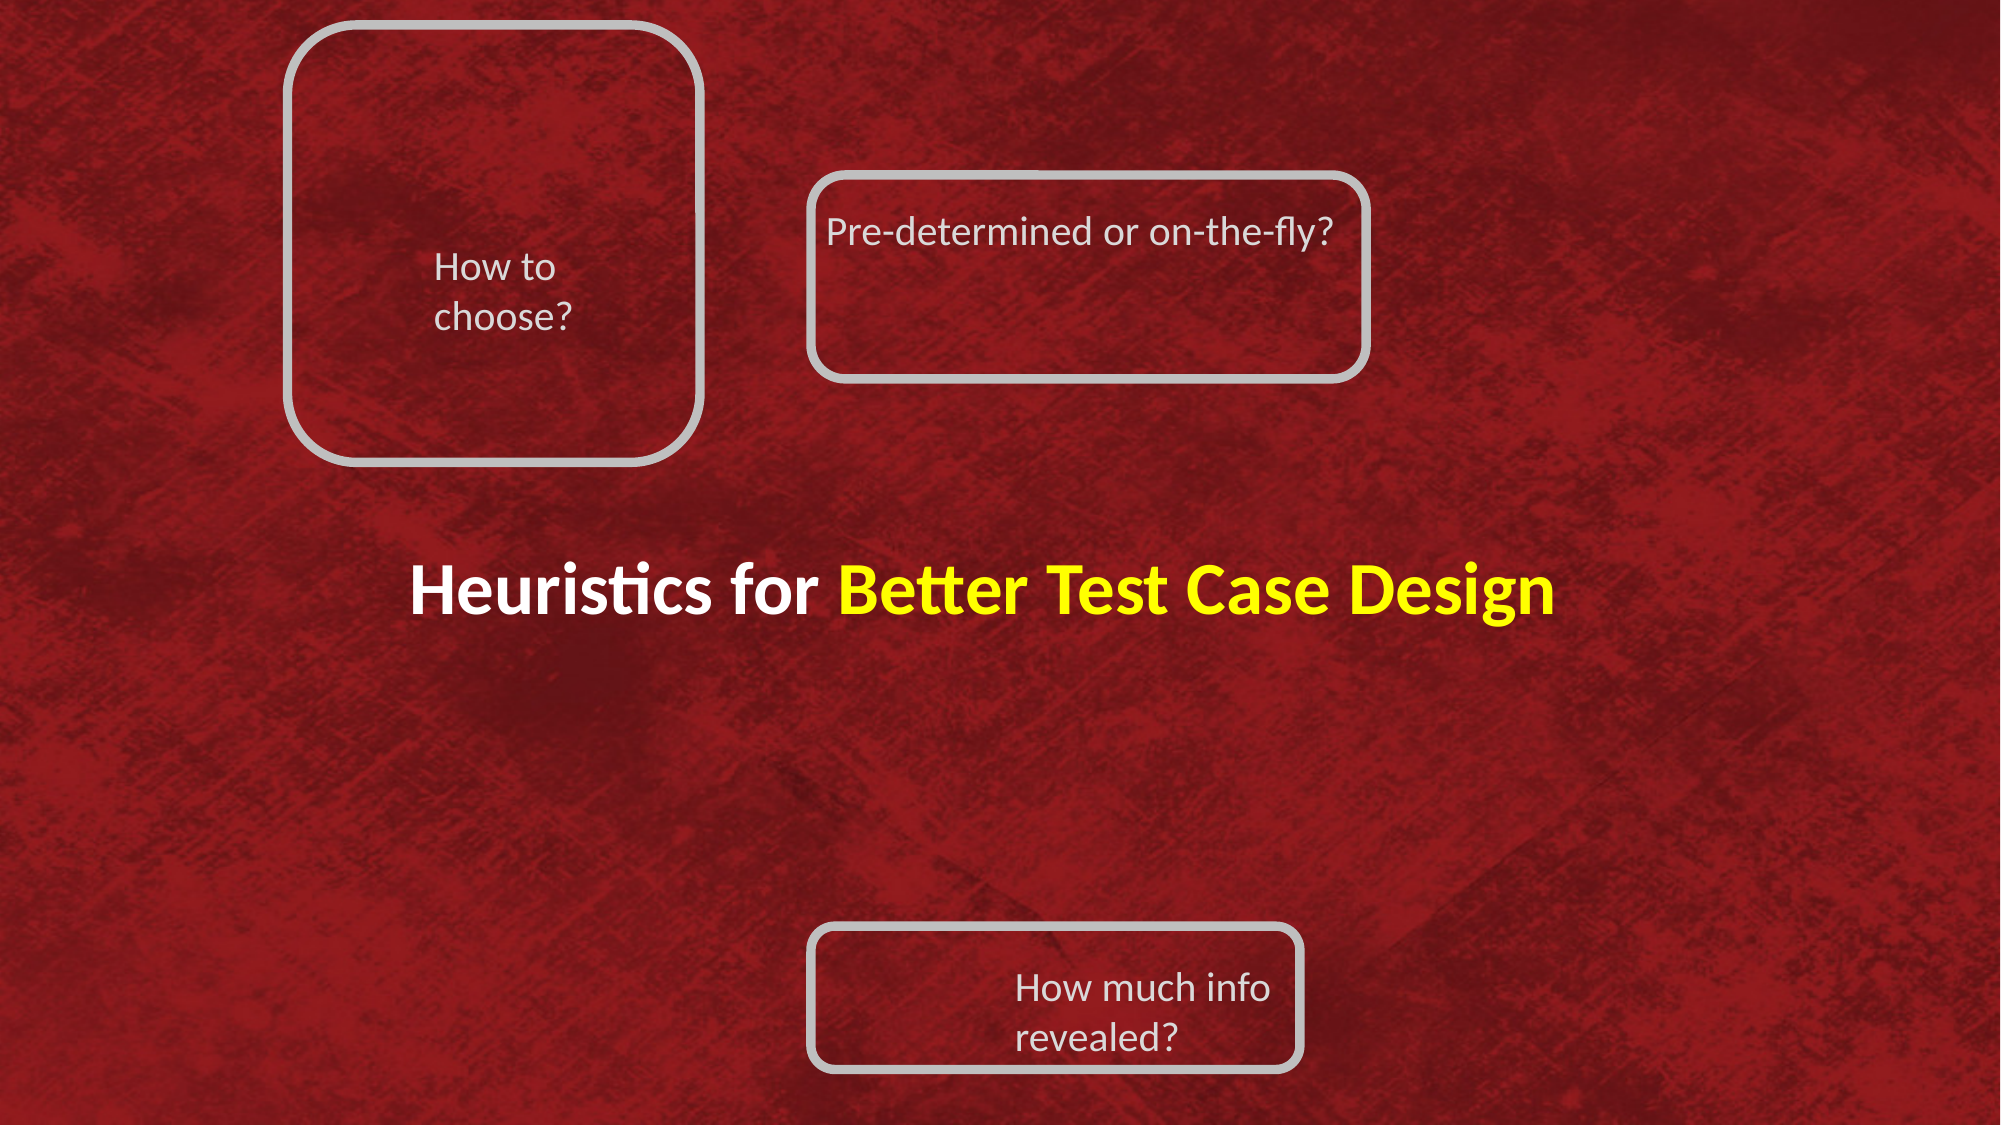

#

Pre-determined or on-the-fly?
How to choose?

Heuristics for Better Test Case Design

How much info revealed?